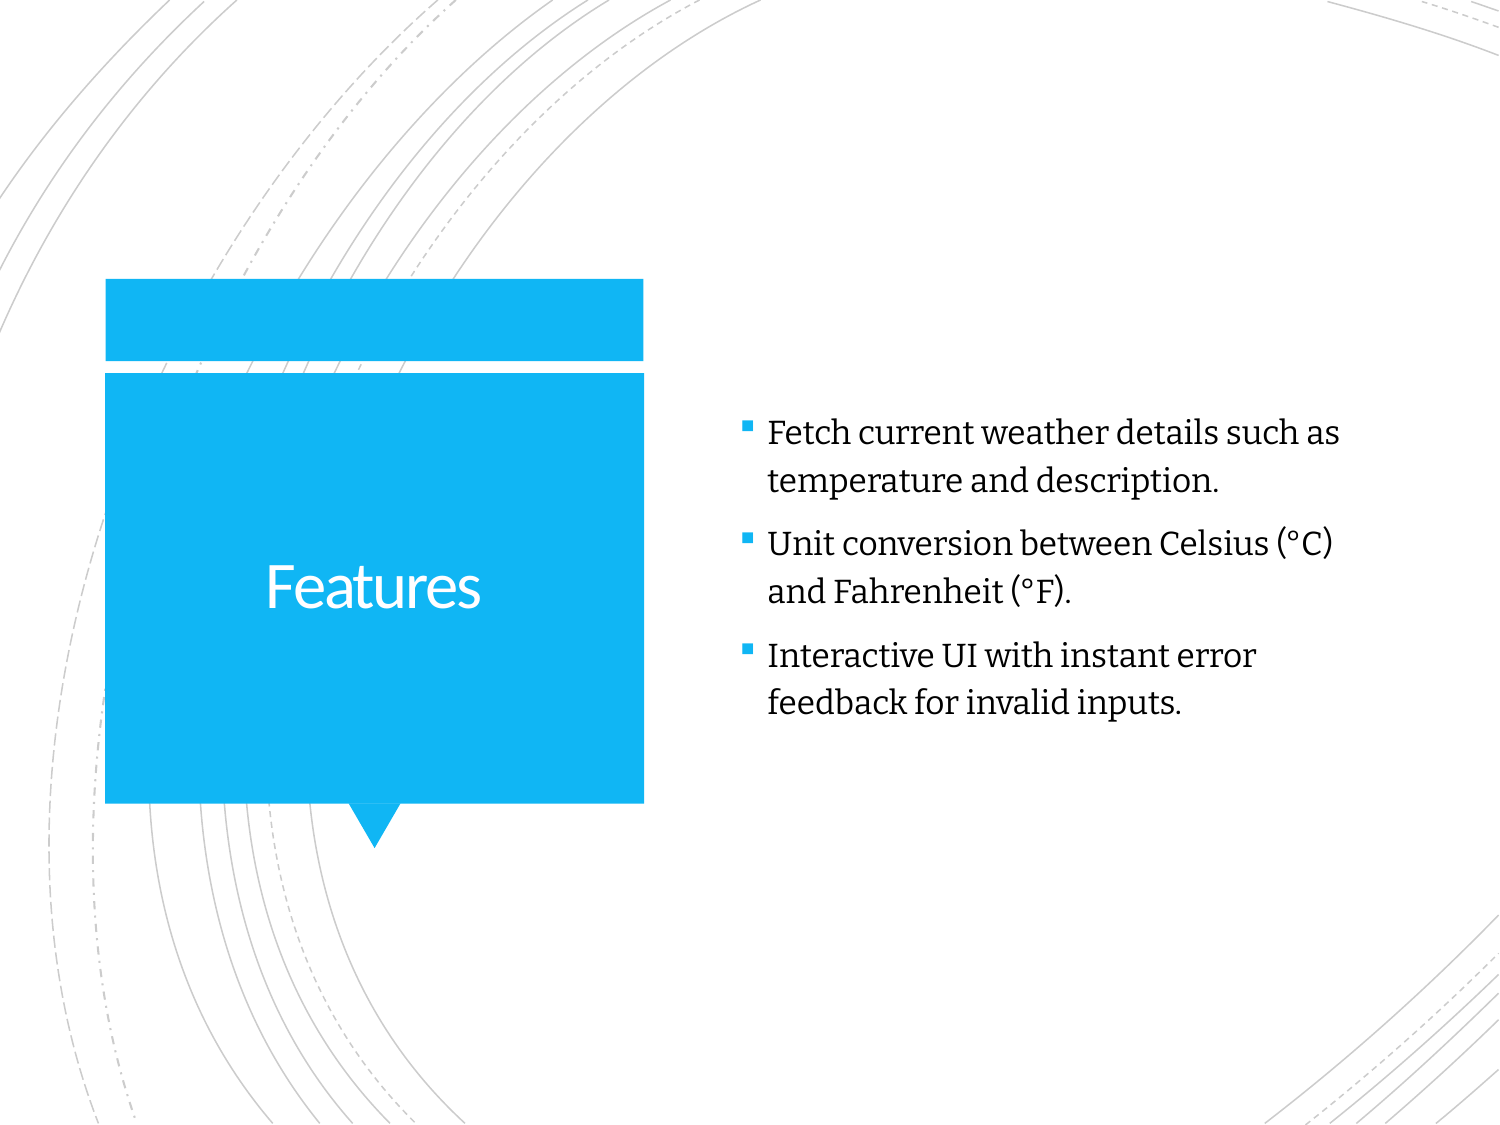

Fetch current weather details such as temperature and description.
Unit conversion between Celsius (°C) and Fahrenheit (°F).
Interactive UI with instant error feedback for invalid inputs.
# Features